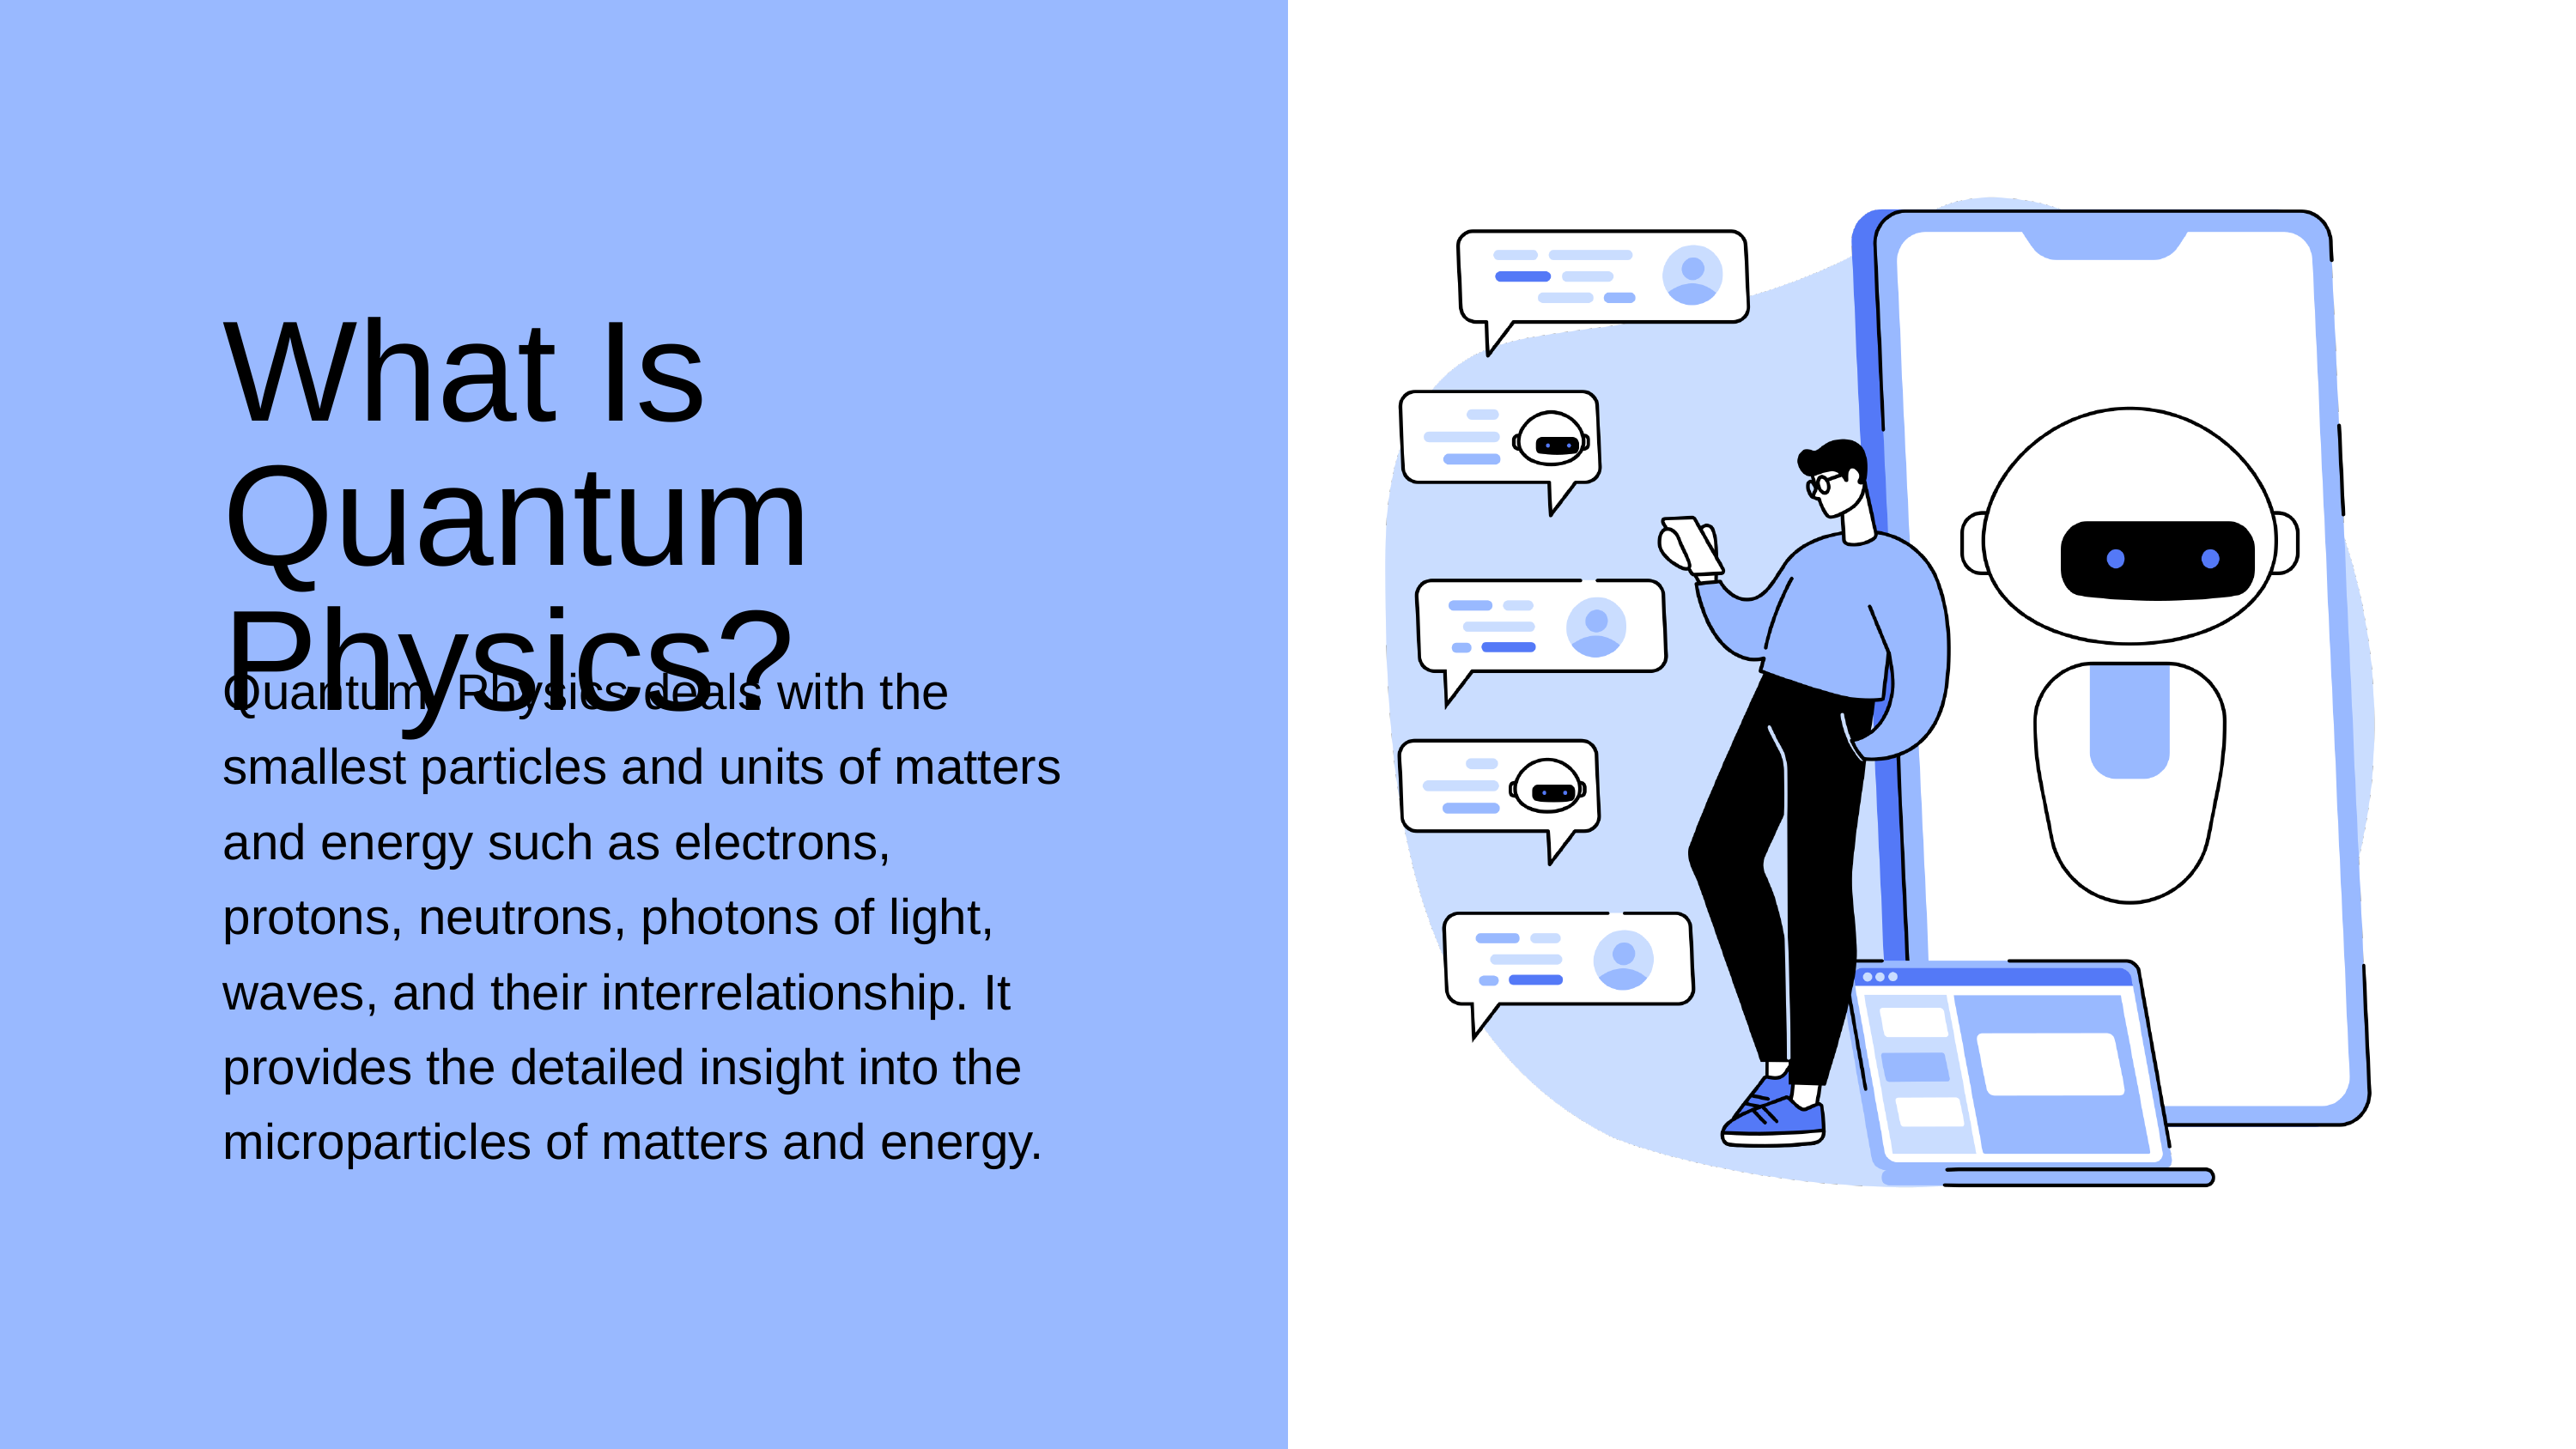

What Is Quantum Physics?
Quantum  Physics deals with the smallest particles and units of matters and energy such as electrons, protons, neutrons, photons of light, waves, and their interrelationship. It provides the detailed insight into the microparticles of matters and energy.